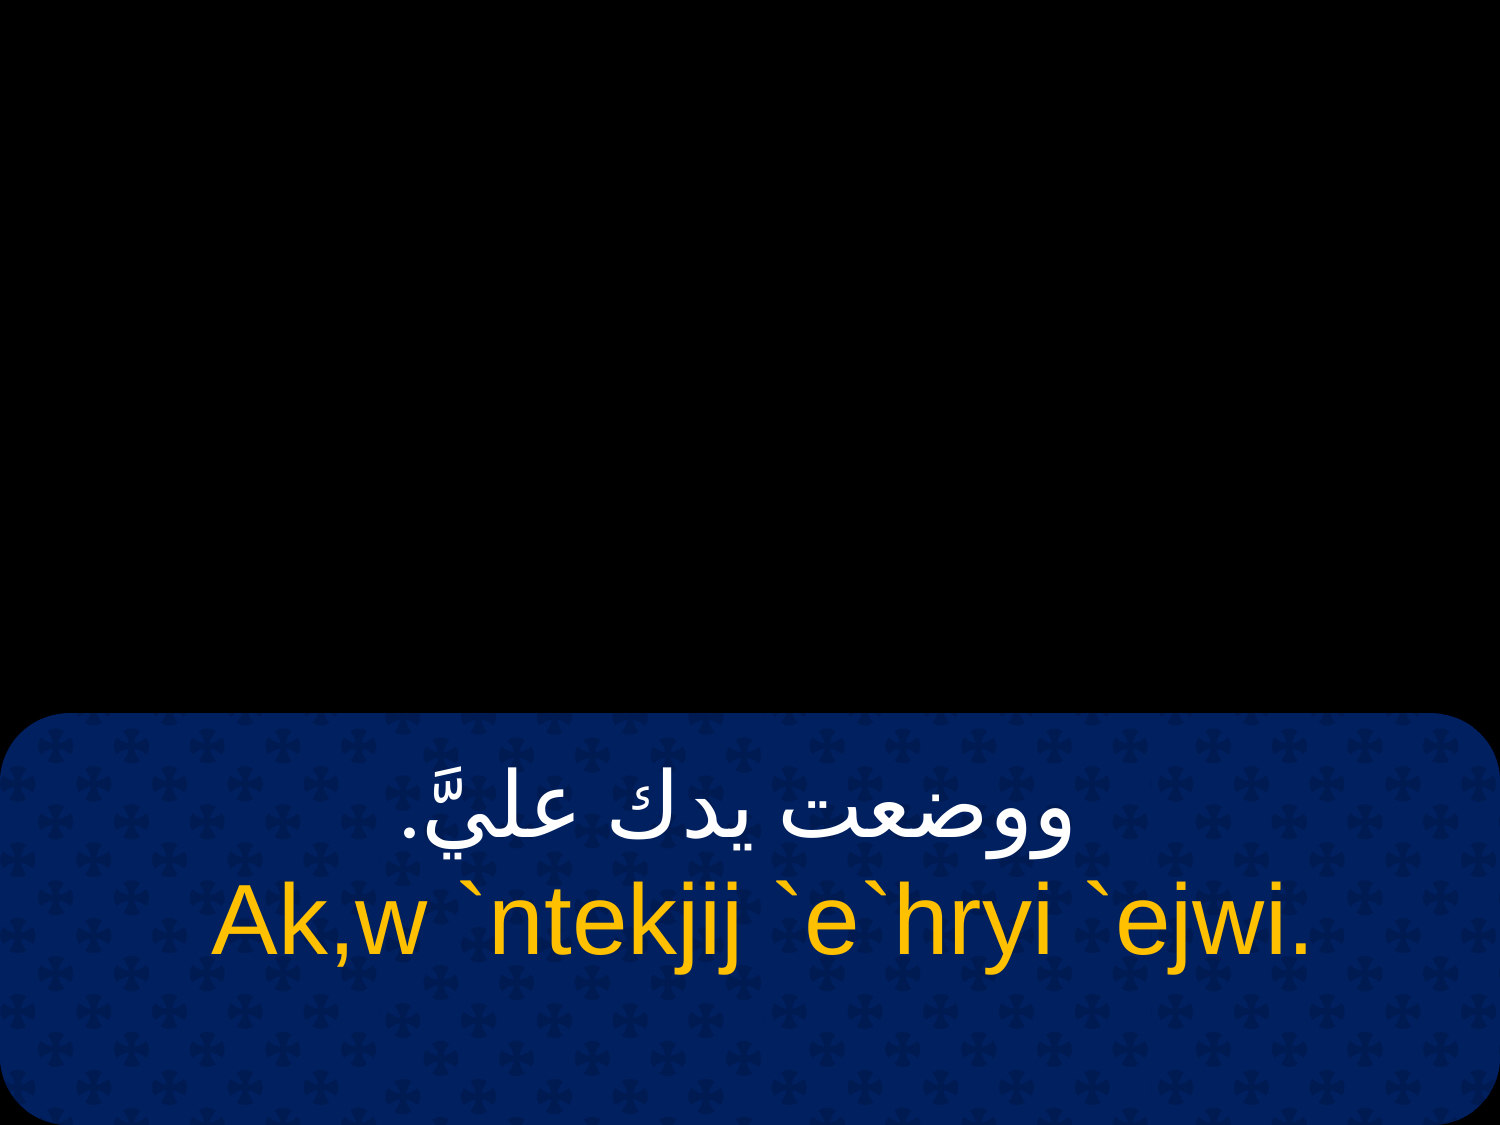

# ووضعت يدك عليَّ.
 Ak,w `ntekjij `e`hryi `ejwi.